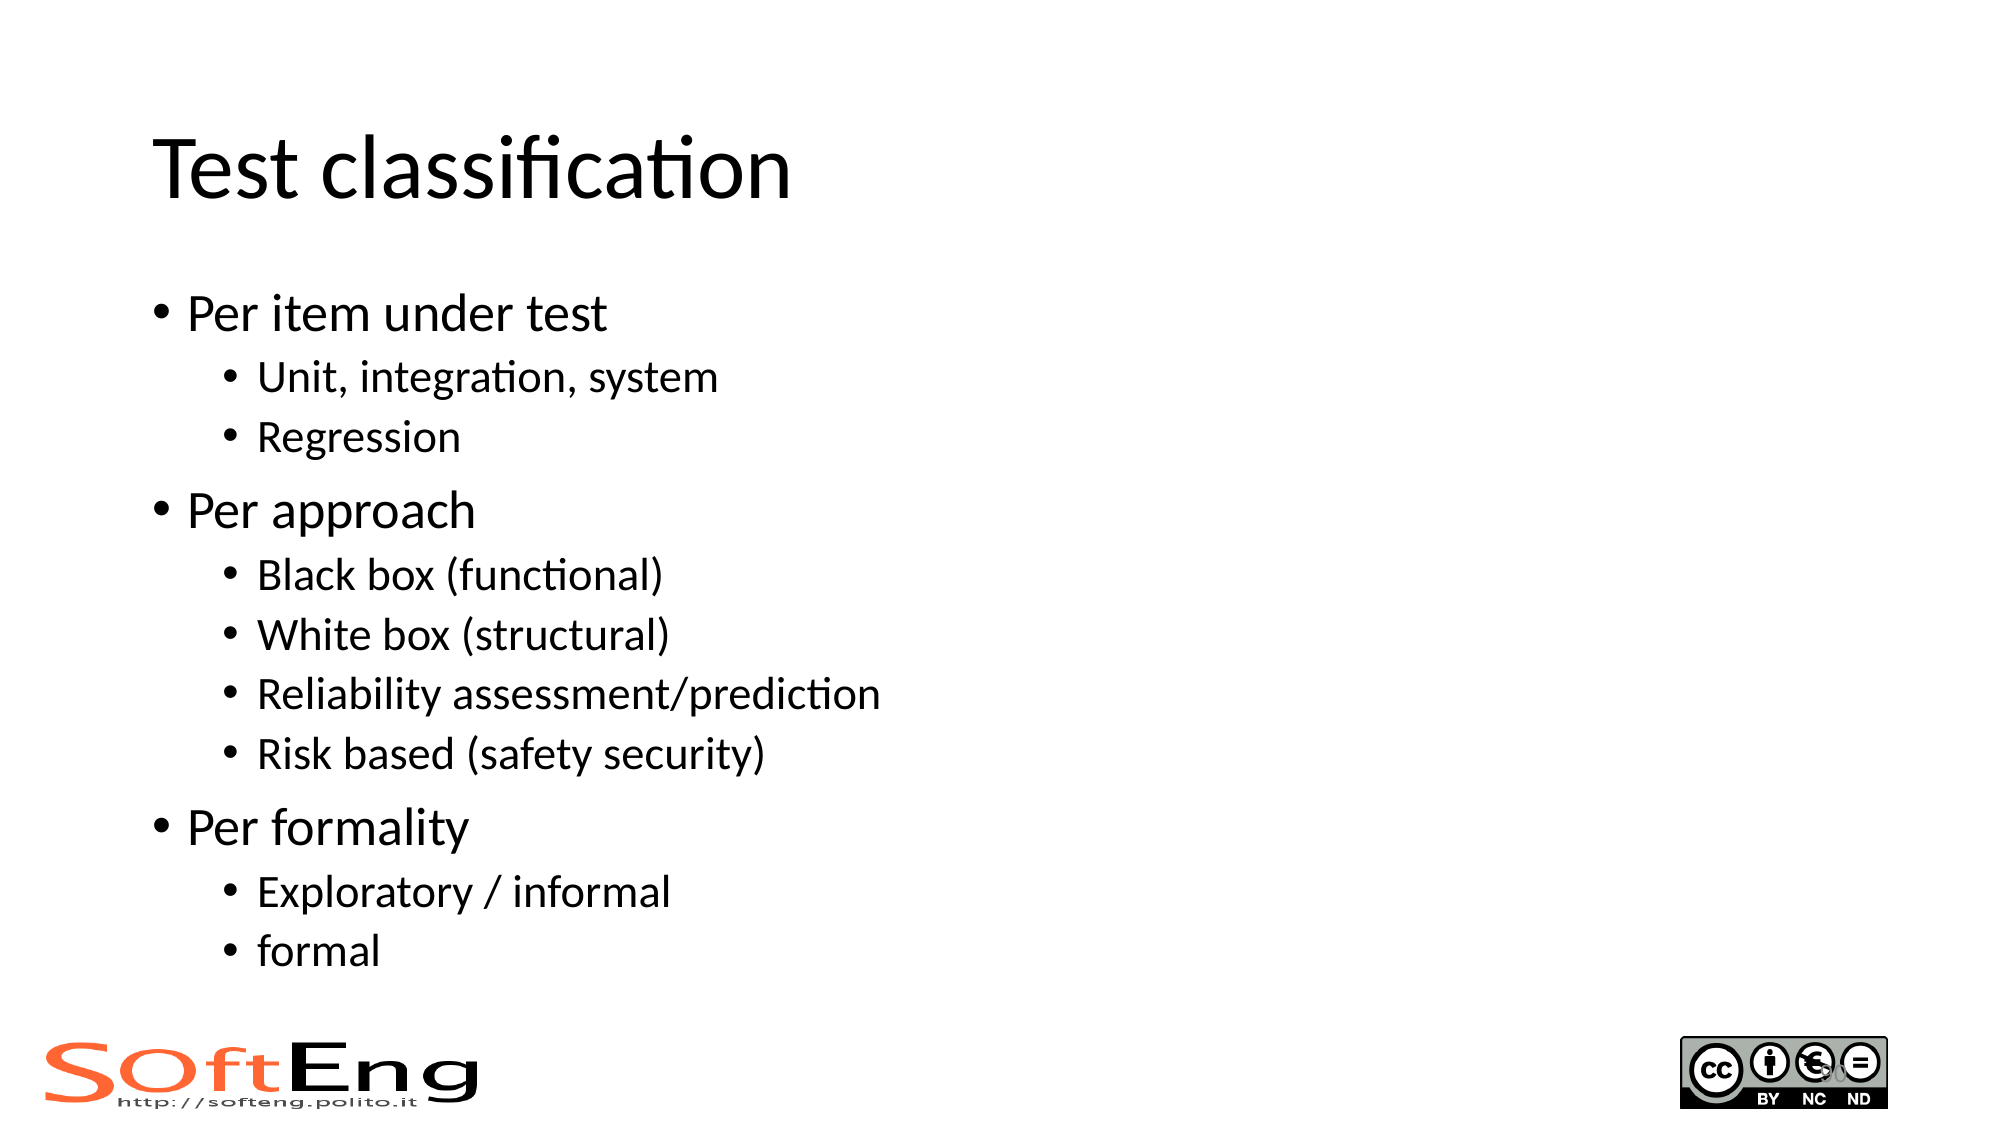

# Test classification
Per item under test
Unit, integration, system
Regression
Per approach
Black box (functional)
White box (structural)
Reliability assessment/prediction
Risk based (safety security)
Per formality
Exploratory / informal
formal

90